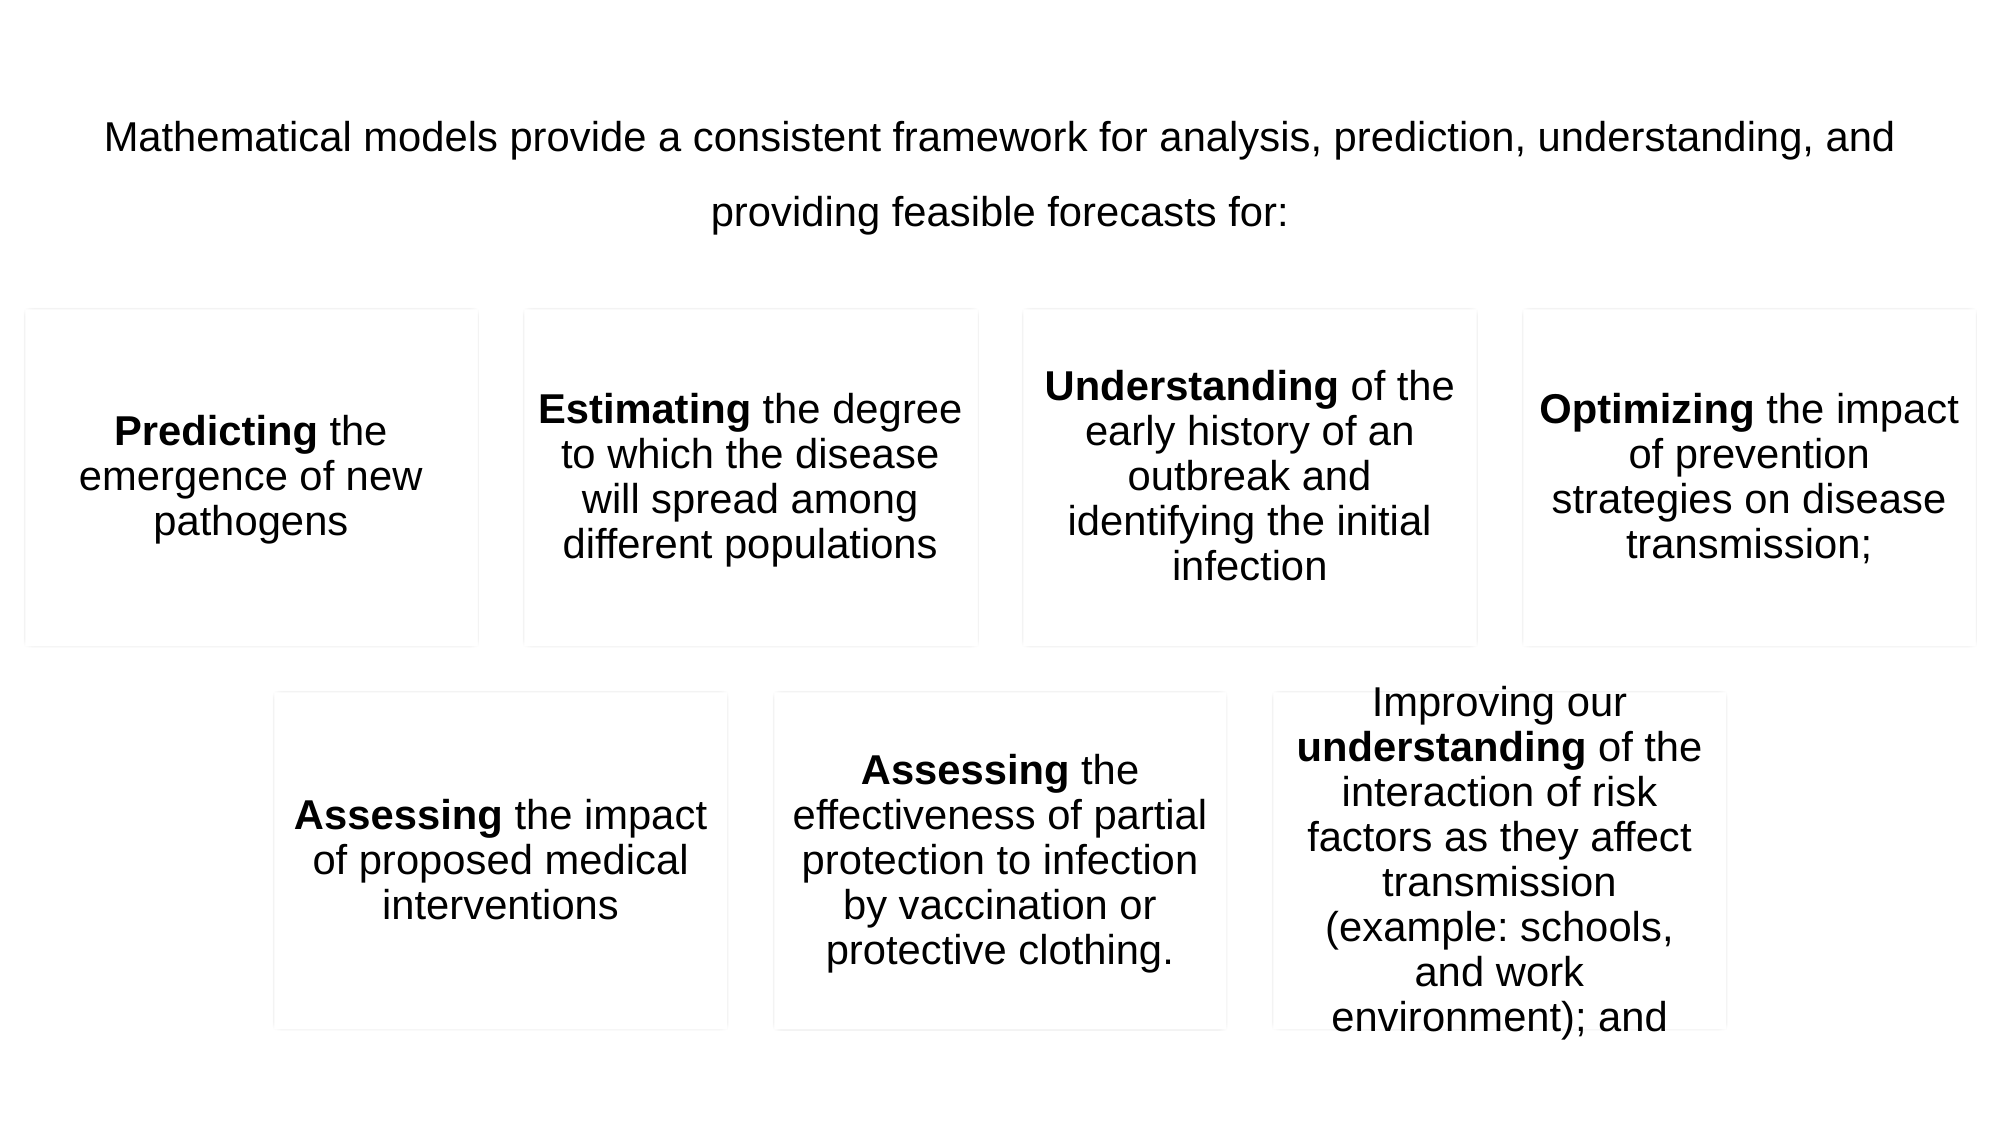

Mathematical models provide a consistent framework for analysis, prediction, understanding, and providing feasible forecasts for:
Predicting the emergence of new pathogens
Estimating the degree to which the disease will spread among different populations
Understanding of the early history of an outbreak and identifying the initial infection
Optimizing the impact of prevention strategies on disease transmission;
Assessing the impact of proposed medical interventions
Assessing the effectiveness of partial protection to infection by vaccination or protective clothing.
Improving our understanding of the interaction of risk factors as they affect transmission (example: schools, and work environment); and